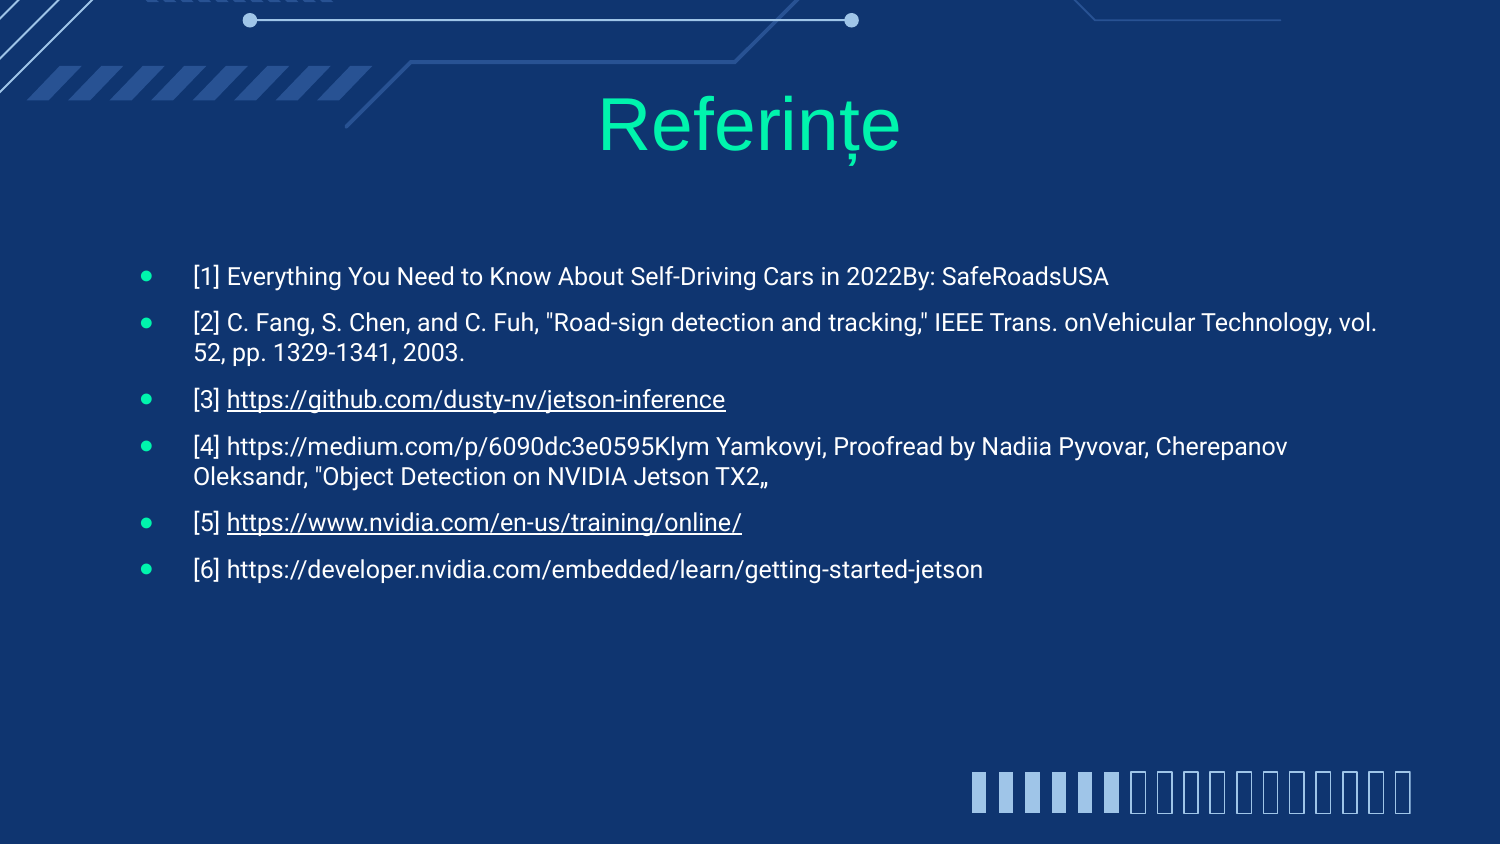

# Referințe

[1] Everything You Need to Know About Self-Driving Cars in 2022By: SafeRoadsUSA
[2] C. Fang, S. Chen, and C. Fuh, "Road-sign detection and tracking," IEEE Trans. onVehicular Technology, vol. 52, pp. 1329-1341, 2003.
[3] https://github.com/dusty-nv/jetson-inference
[4] https://medium.com/p/6090dc3e0595Klym Yamkovyi, Proofread by Nadiia Pyvovar, Cherepanov Oleksandr, "Object Detection on NVIDIA Jetson TX2„
[5] https://www.nvidia.com/en-us/training/online/
[6] https://developer.nvidia.com/embedded/learn/getting-started-jetson